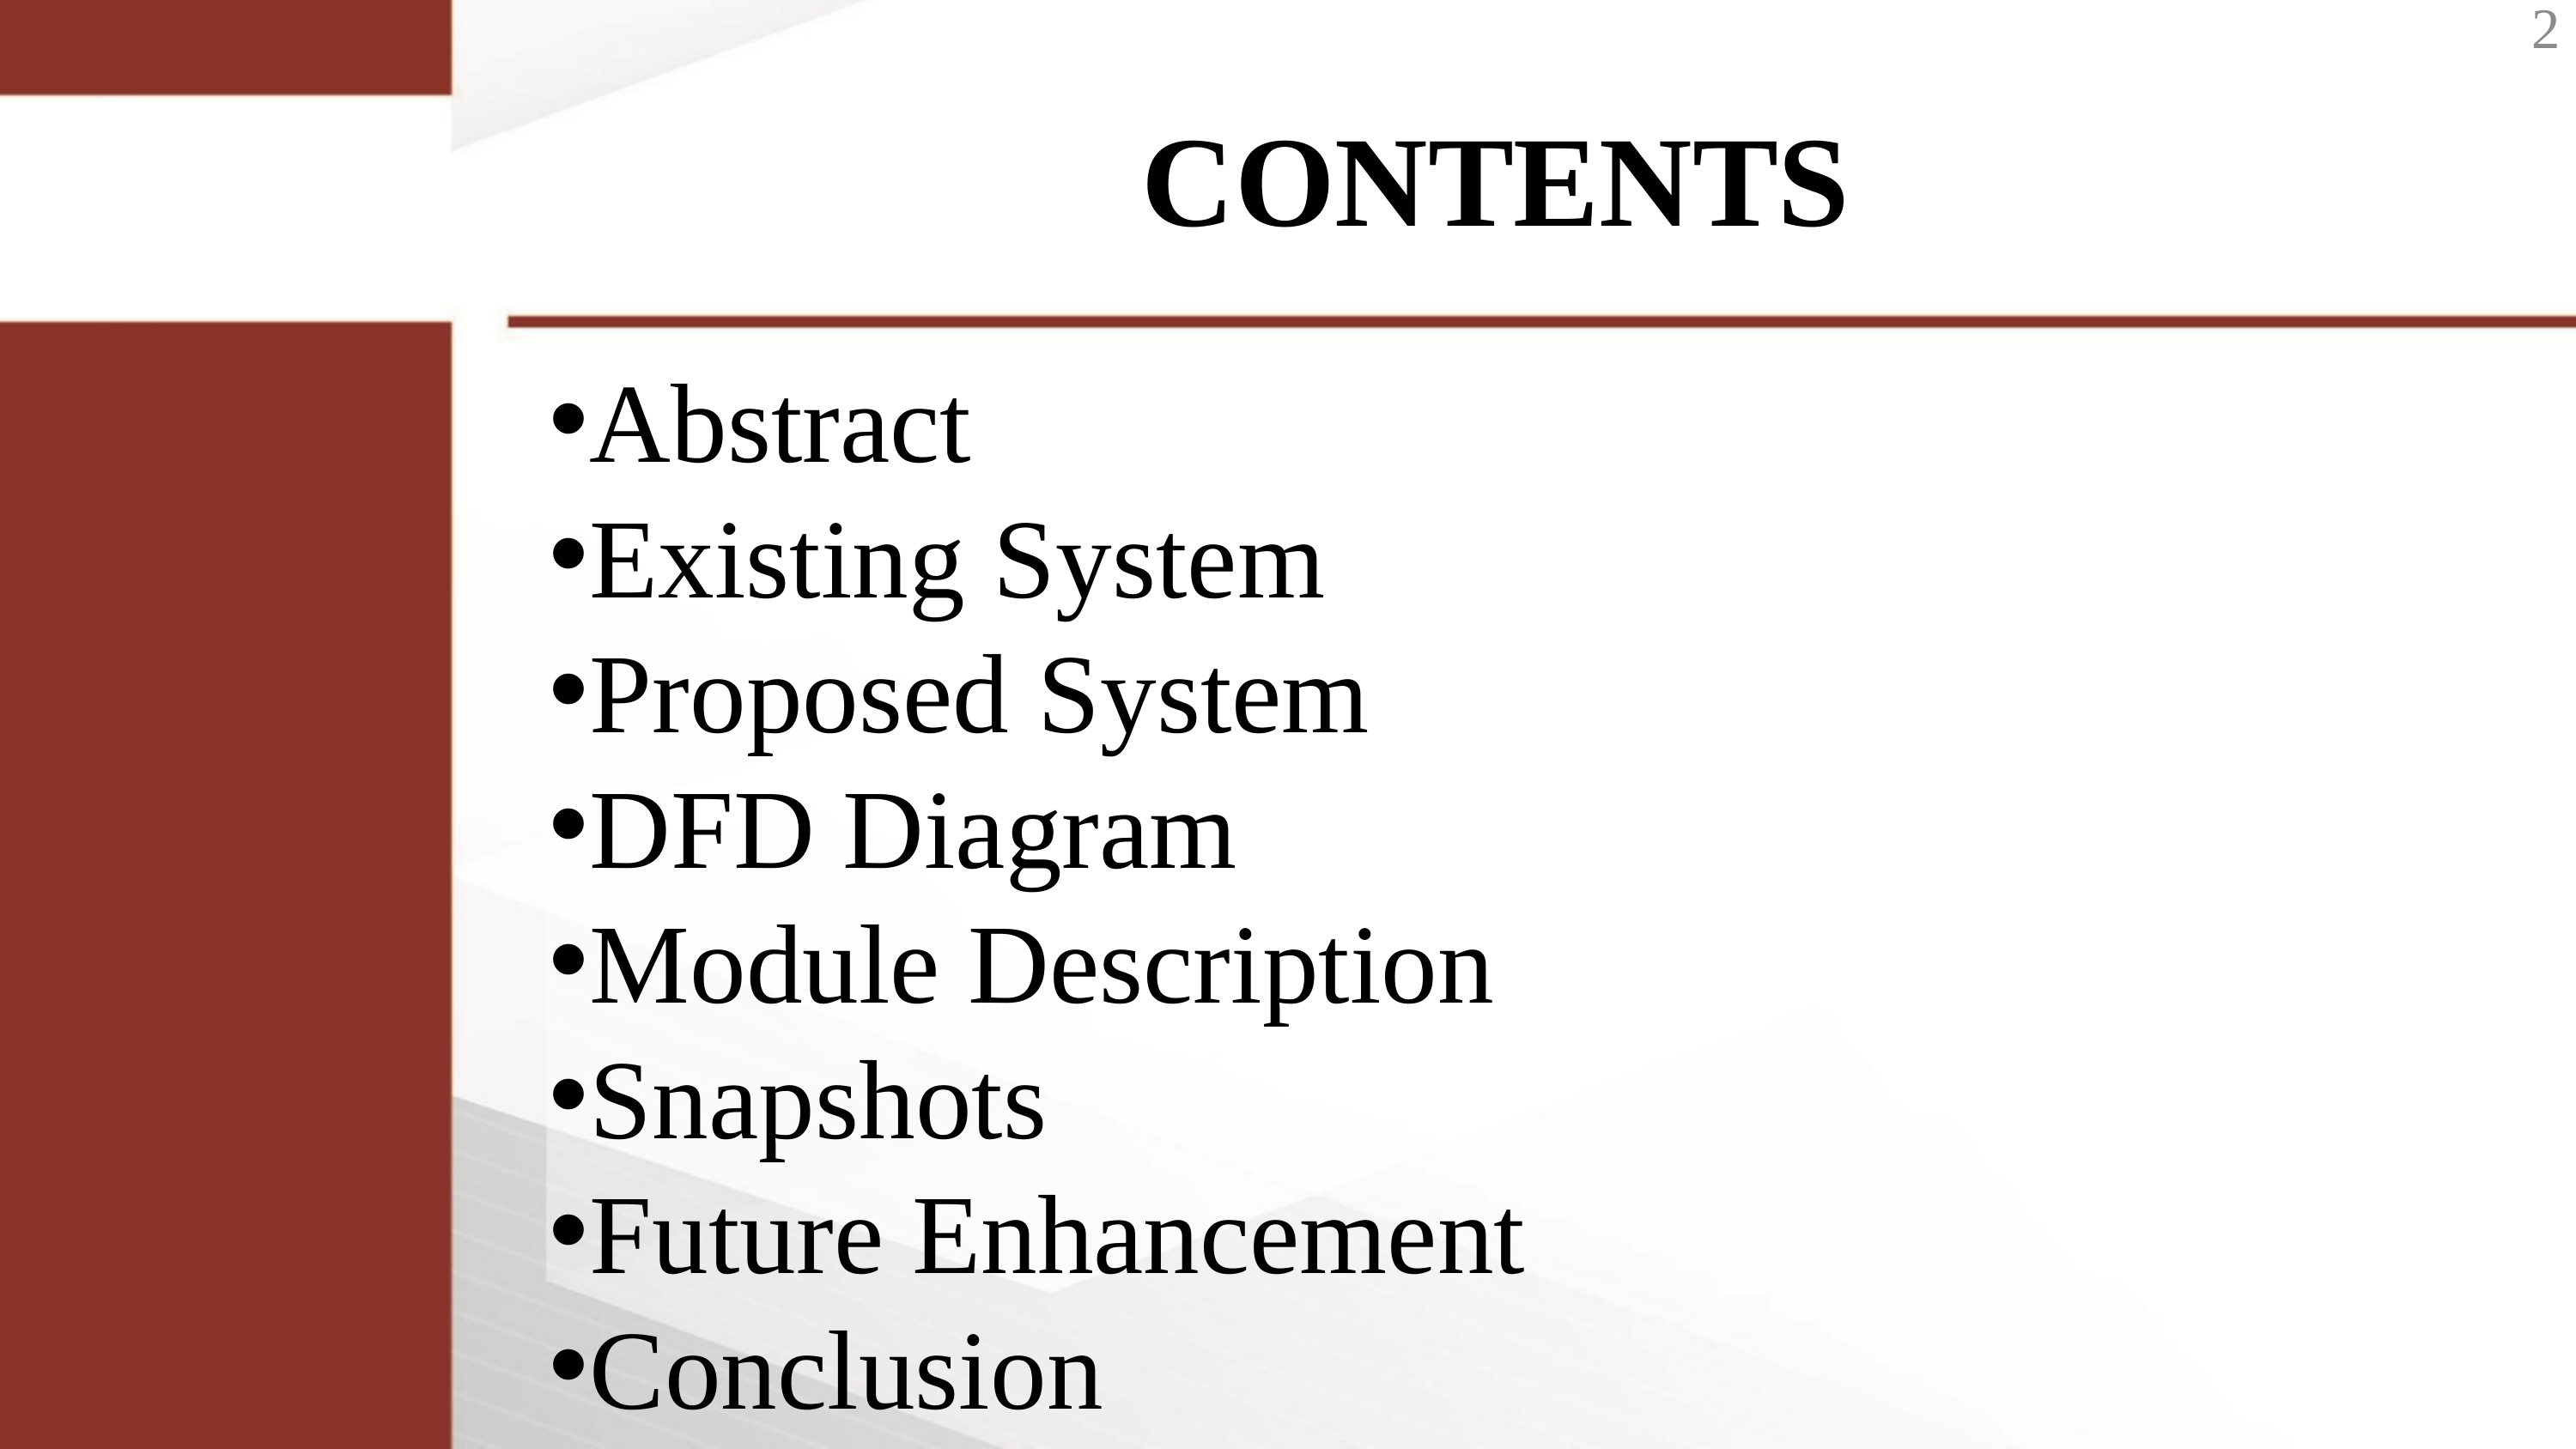

2
CONTENTS

Abstract
Existing System
Proposed System
DFD Diagram
Module Description
Snapshots
Future Enhancement
Conclusion